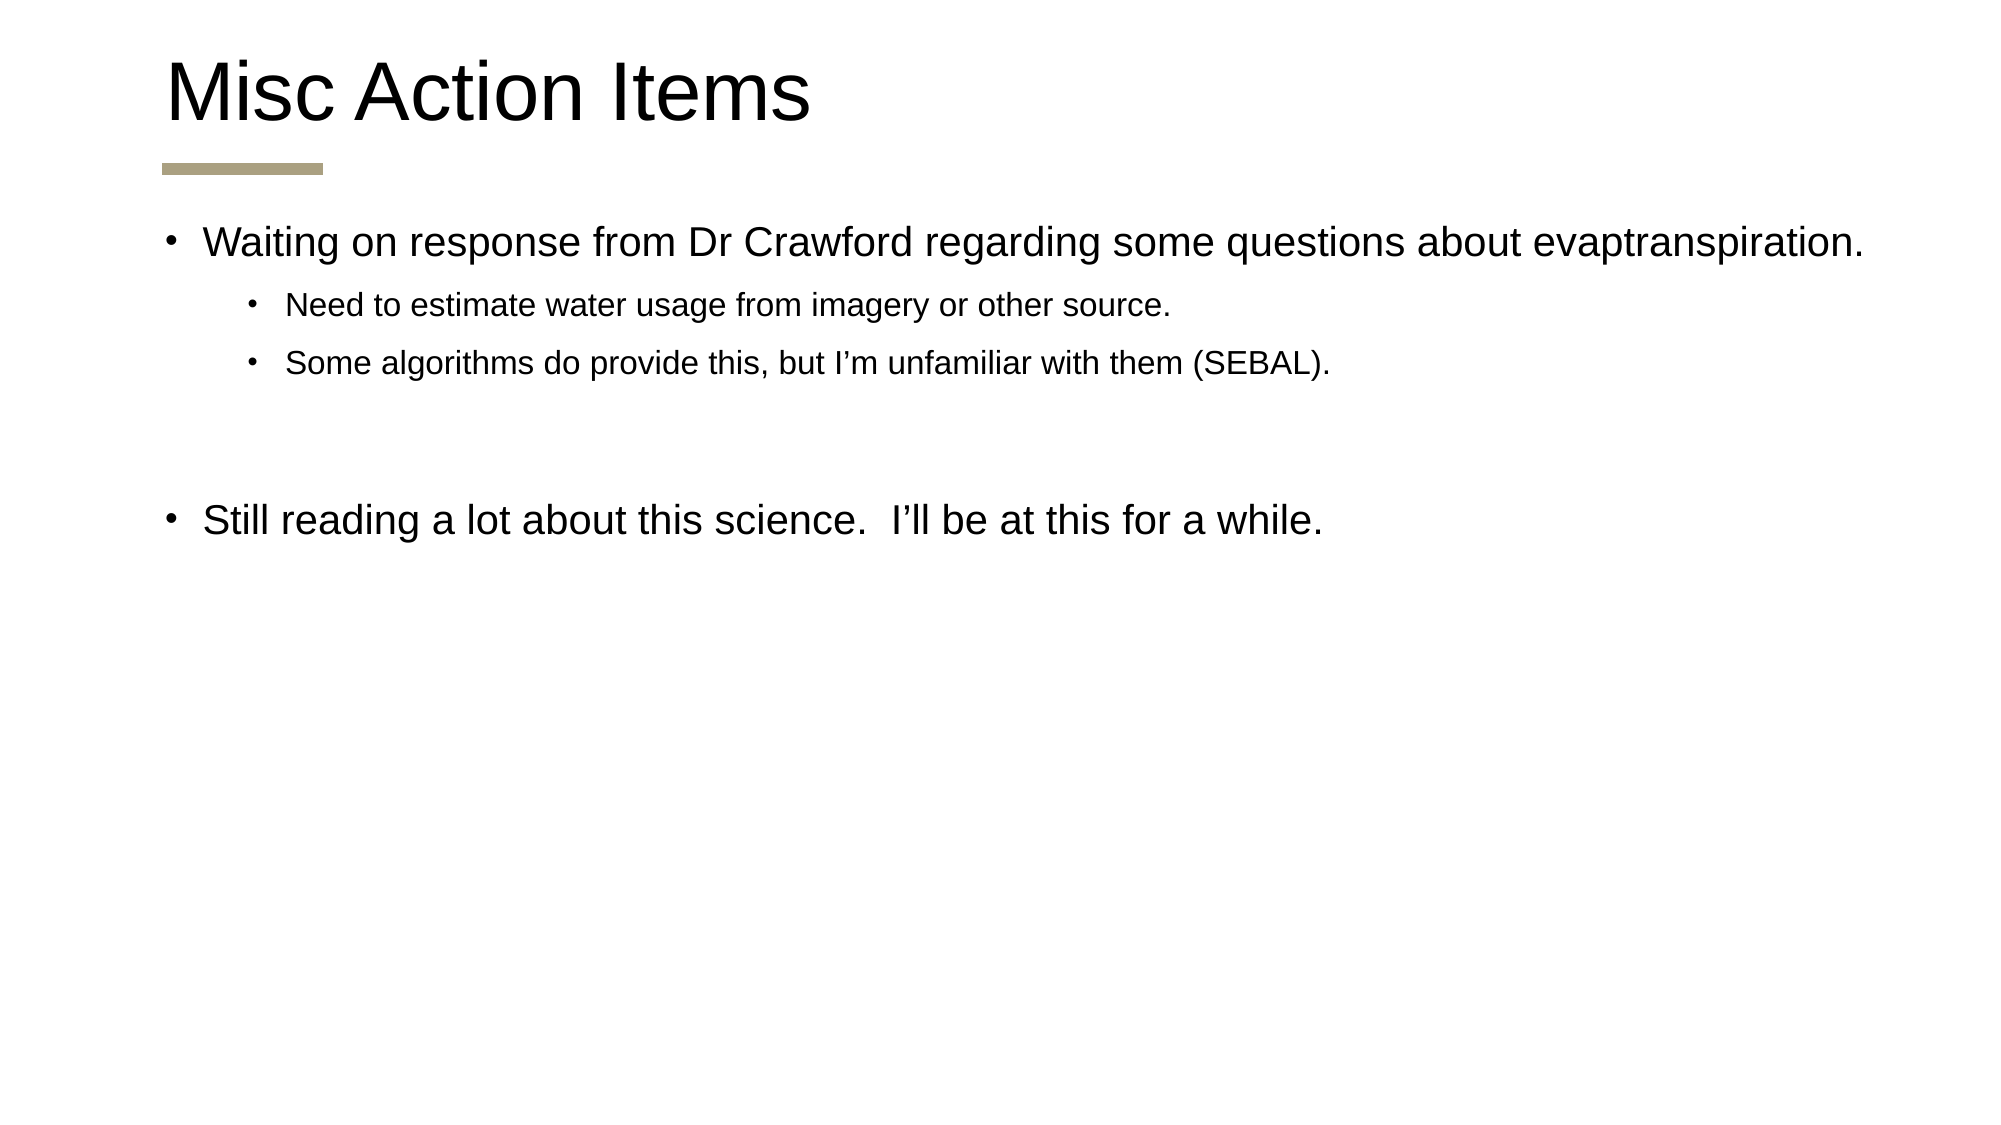

# Misc Action Items
Waiting on response from Dr Crawford regarding some questions about evaptranspiration.
Need to estimate water usage from imagery or other source.
Some algorithms do provide this, but I’m unfamiliar with them (SEBAL).

Still reading a lot about this science.  I’ll be at this for a while.